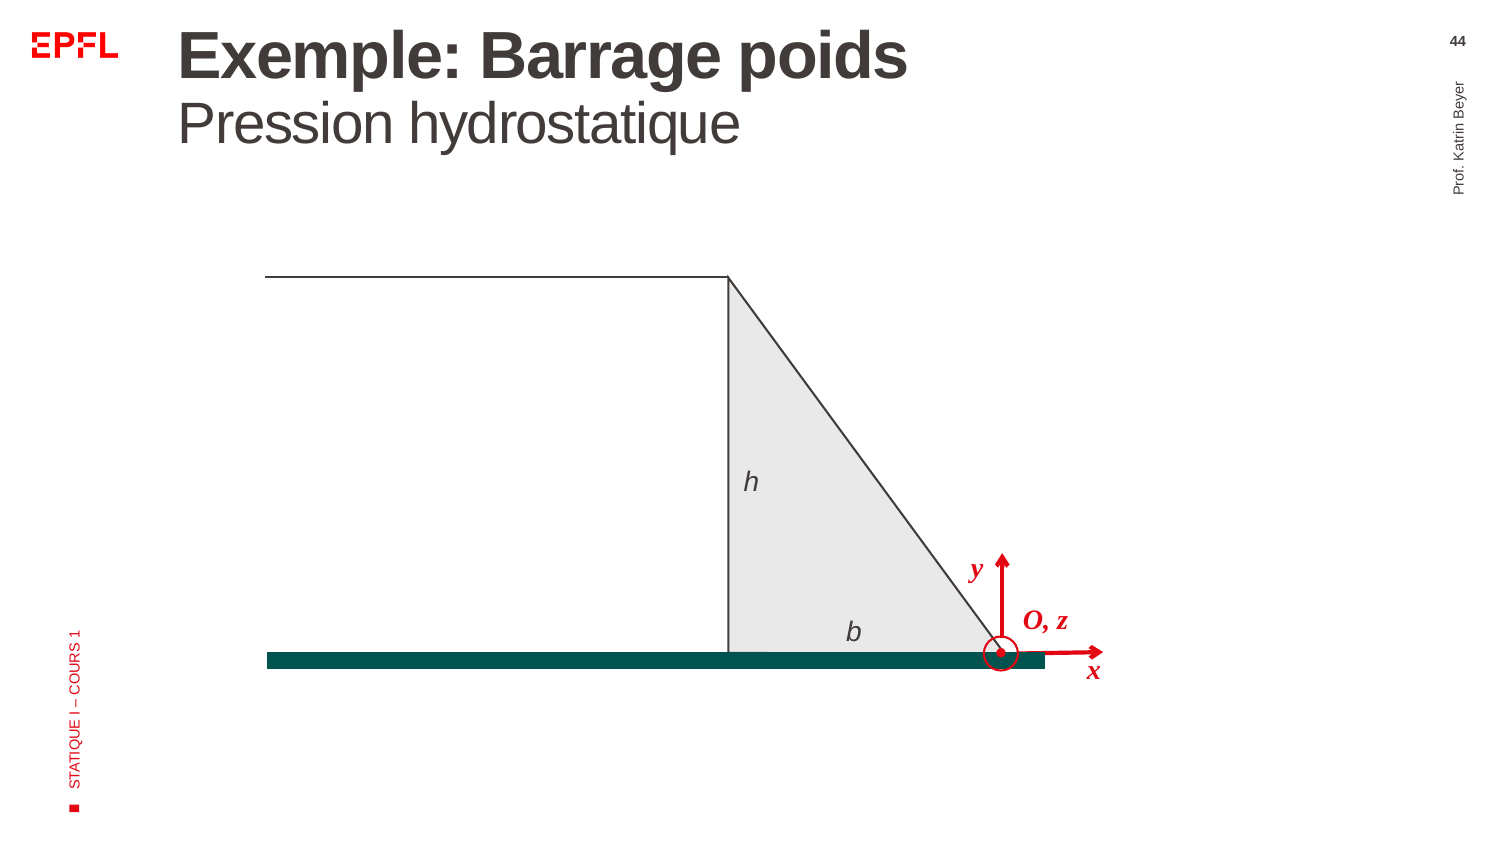

# Exemple: Barrage poids Pression hydrostatique
44

h
y
O, z
b

x

Prof. Katrin Beyer
STATIQUE I – COURS 1